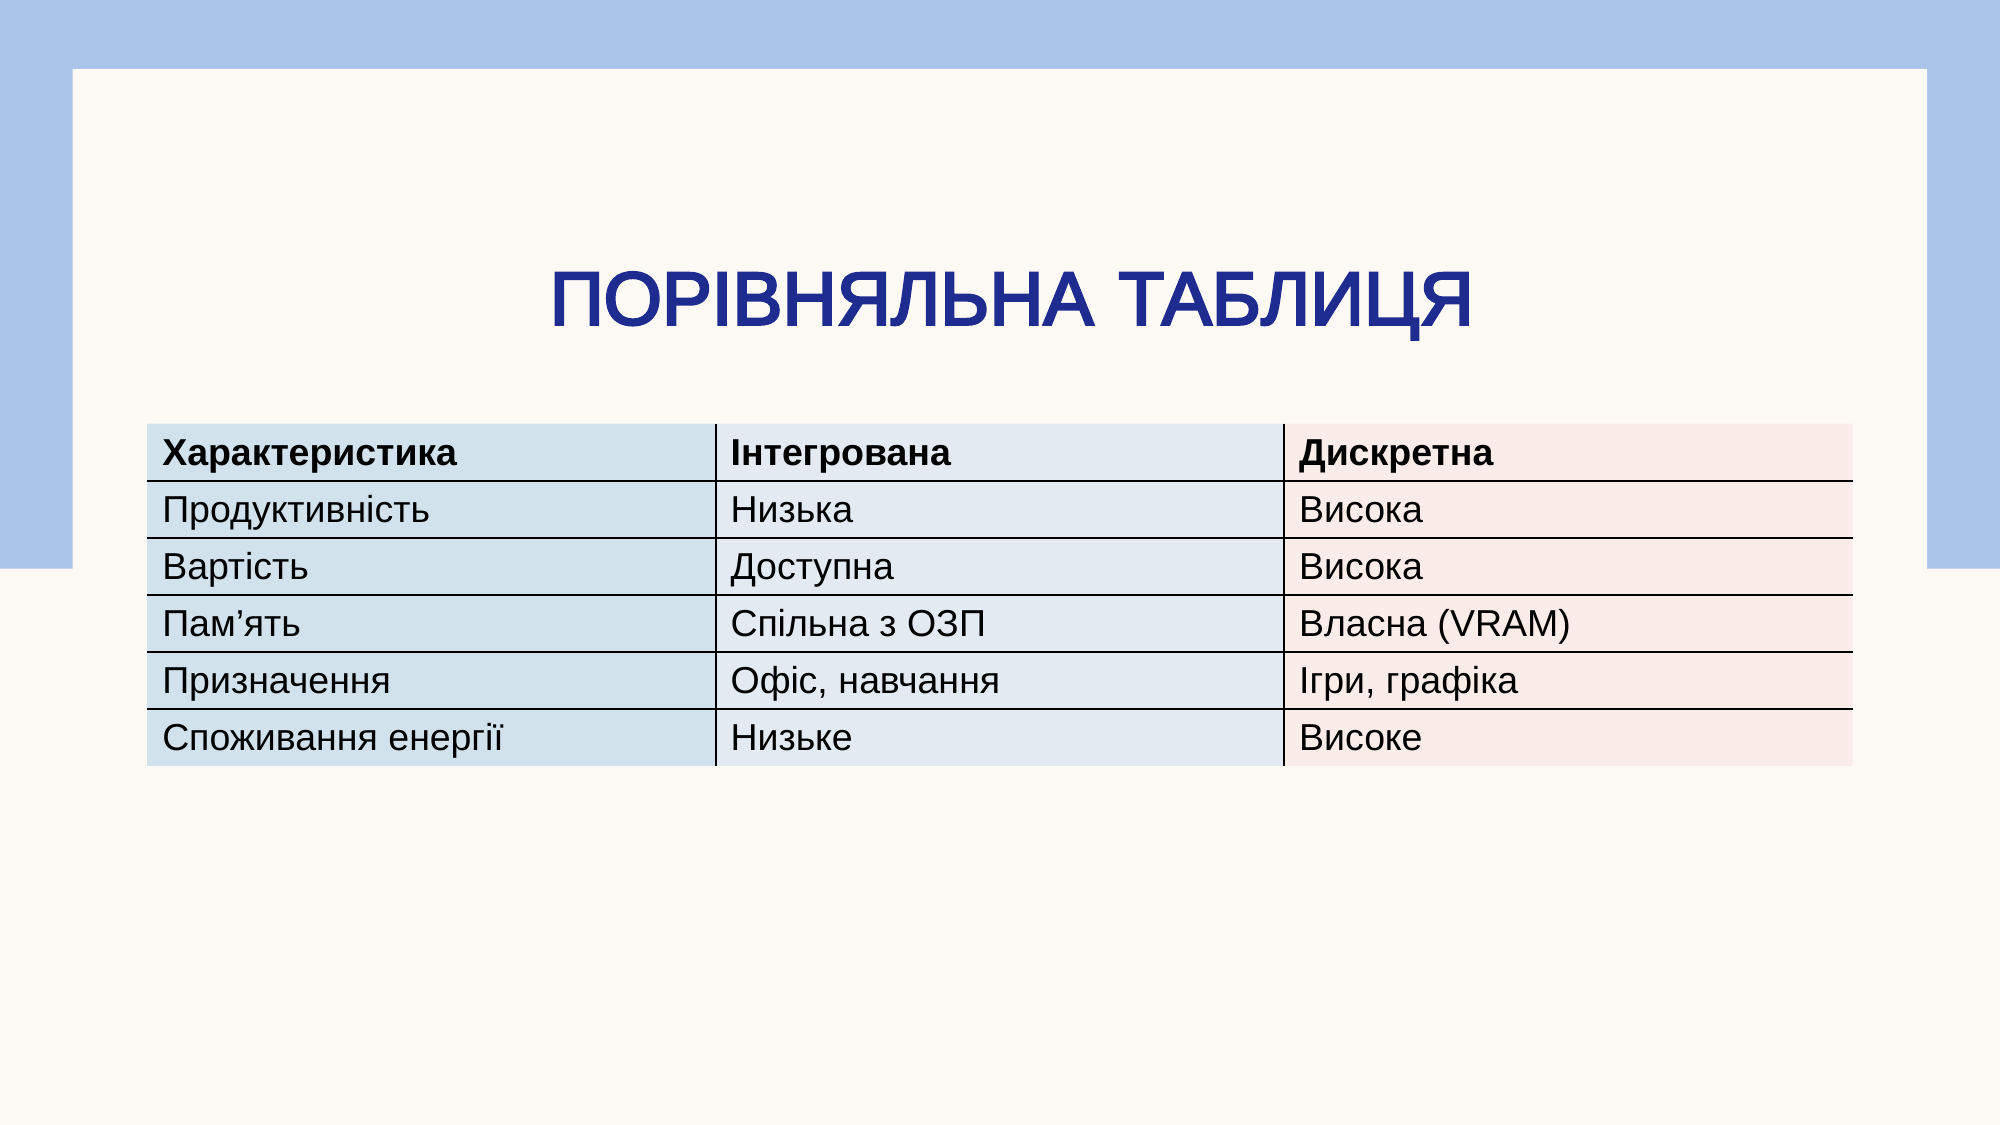

# Порівняльна таблиця
| Характеристика | Інтегрована | Дискретна |
| --- | --- | --- |
| Продуктивність | Низька | Висока |
| Вартість | Доступна | Висока |
| Пам’ять | Спільна з ОЗП | Власна (VRAM) |
| Призначення | Офіс, навчання | Ігри, графіка |
| Споживання енергії | Низьке | Високе |